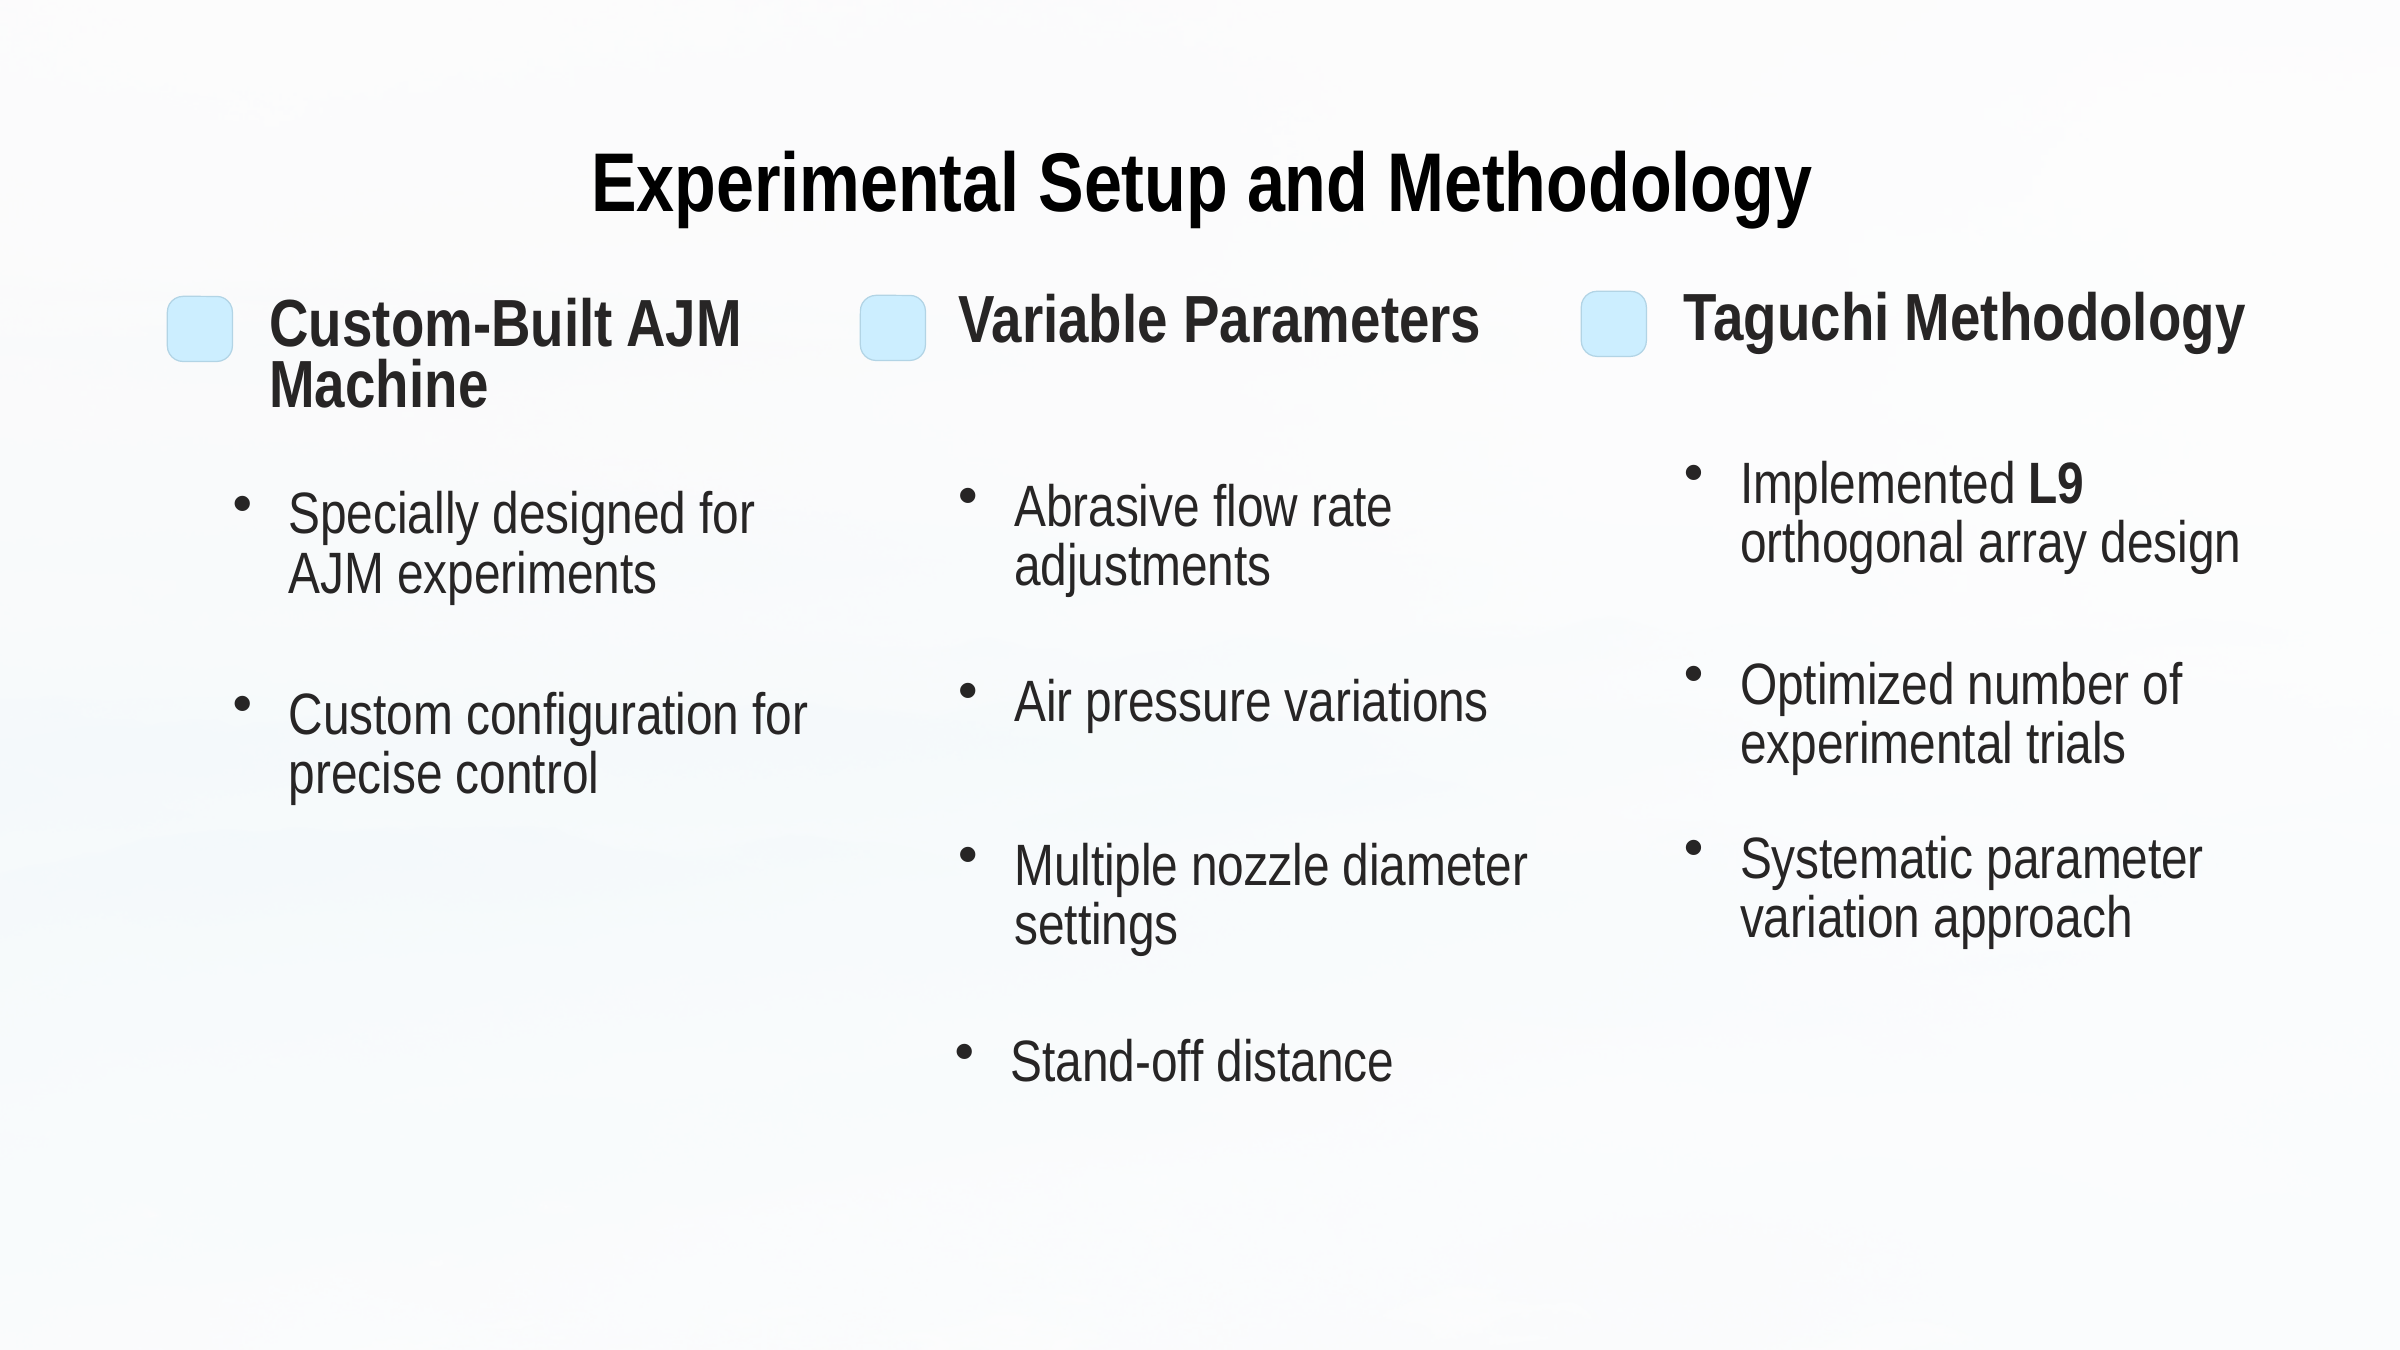

Experimental Setup and Methodology

Taguchi Methodology

Variable Parameters

Custom-Built AJM Machine
Implemented L9 orthogonal array design
Abrasive flow rate adjustments
Specially designed for AJM experiments
Optimized number of experimental trials
Air pressure variations
Custom configuration for precise control
Systematic parameter variation approach
Multiple nozzle diameter settings
Stand-off distance